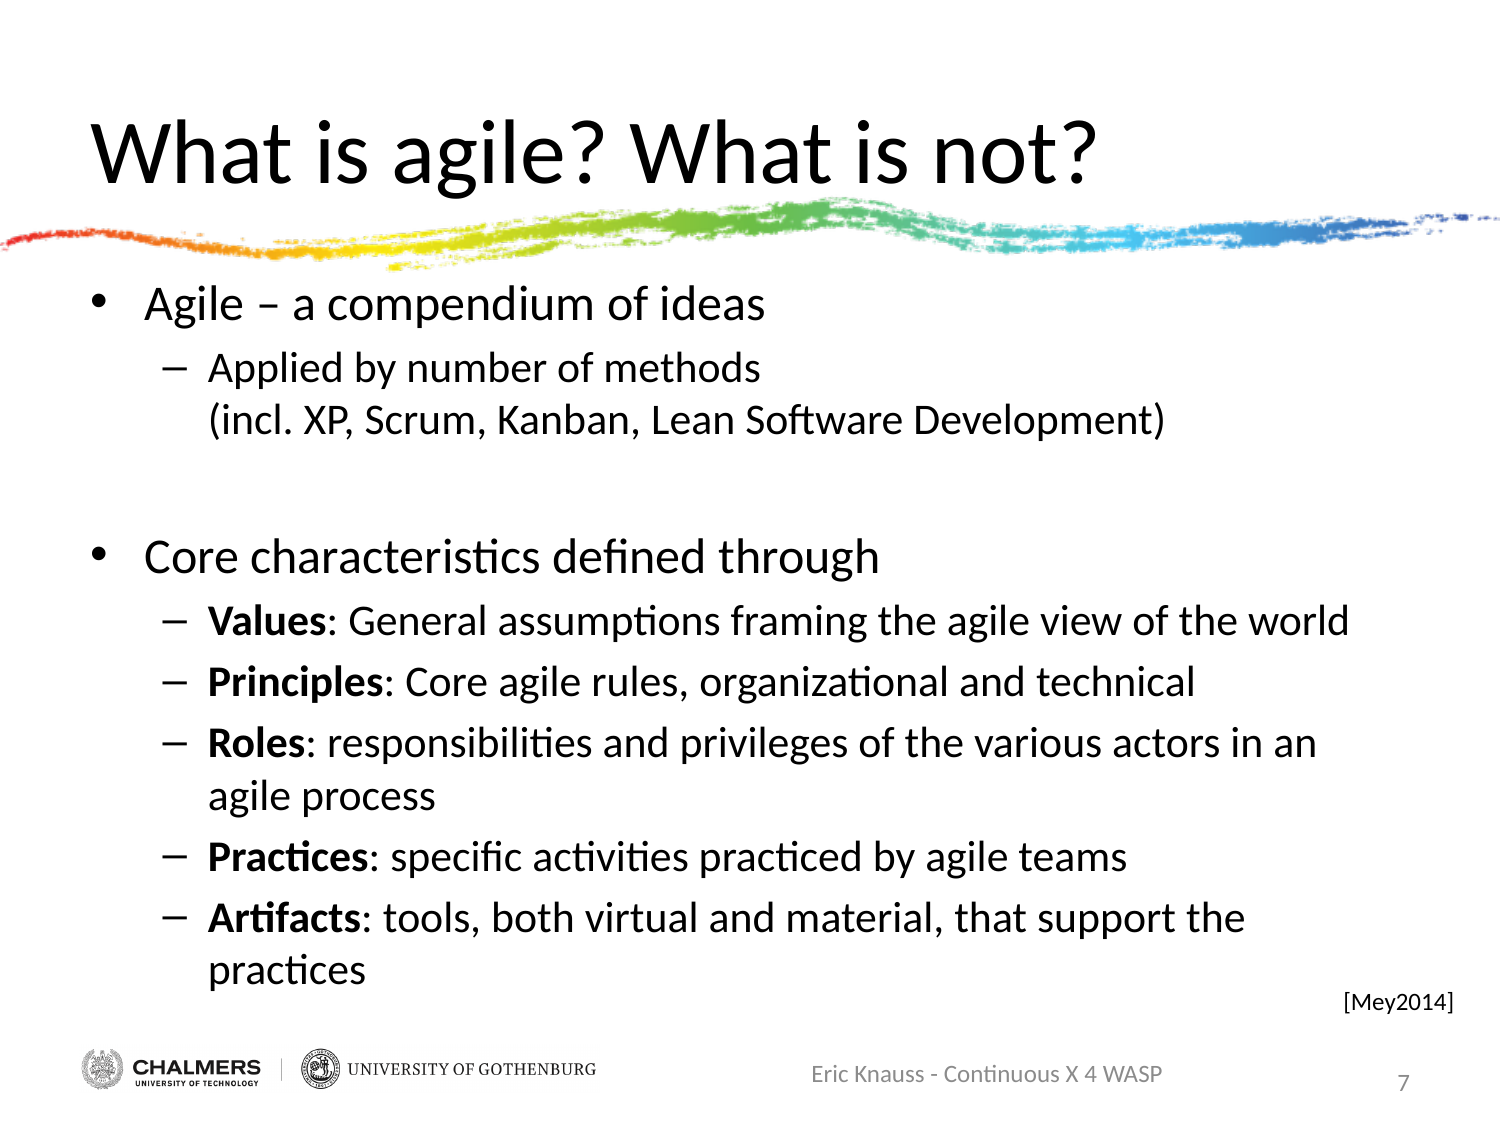

# What is agile? What is not?
Agile – a compendium of ideas
Applied by number of methods
(incl. XP, Scrum, Kanban, Lean Software Development)

Core characteristics defined through
Values: General assumptions framing the agile view of the world
Principles: Core agile rules, organizational and technical
Roles: responsibilities and privileges of the various actors in an agile process
Practices: specific activities practiced by agile teams
Artifacts: tools, both virtual and material, that support the practices
[Mey2014]
Eric Knauss - Continuous X 4 WASP
7